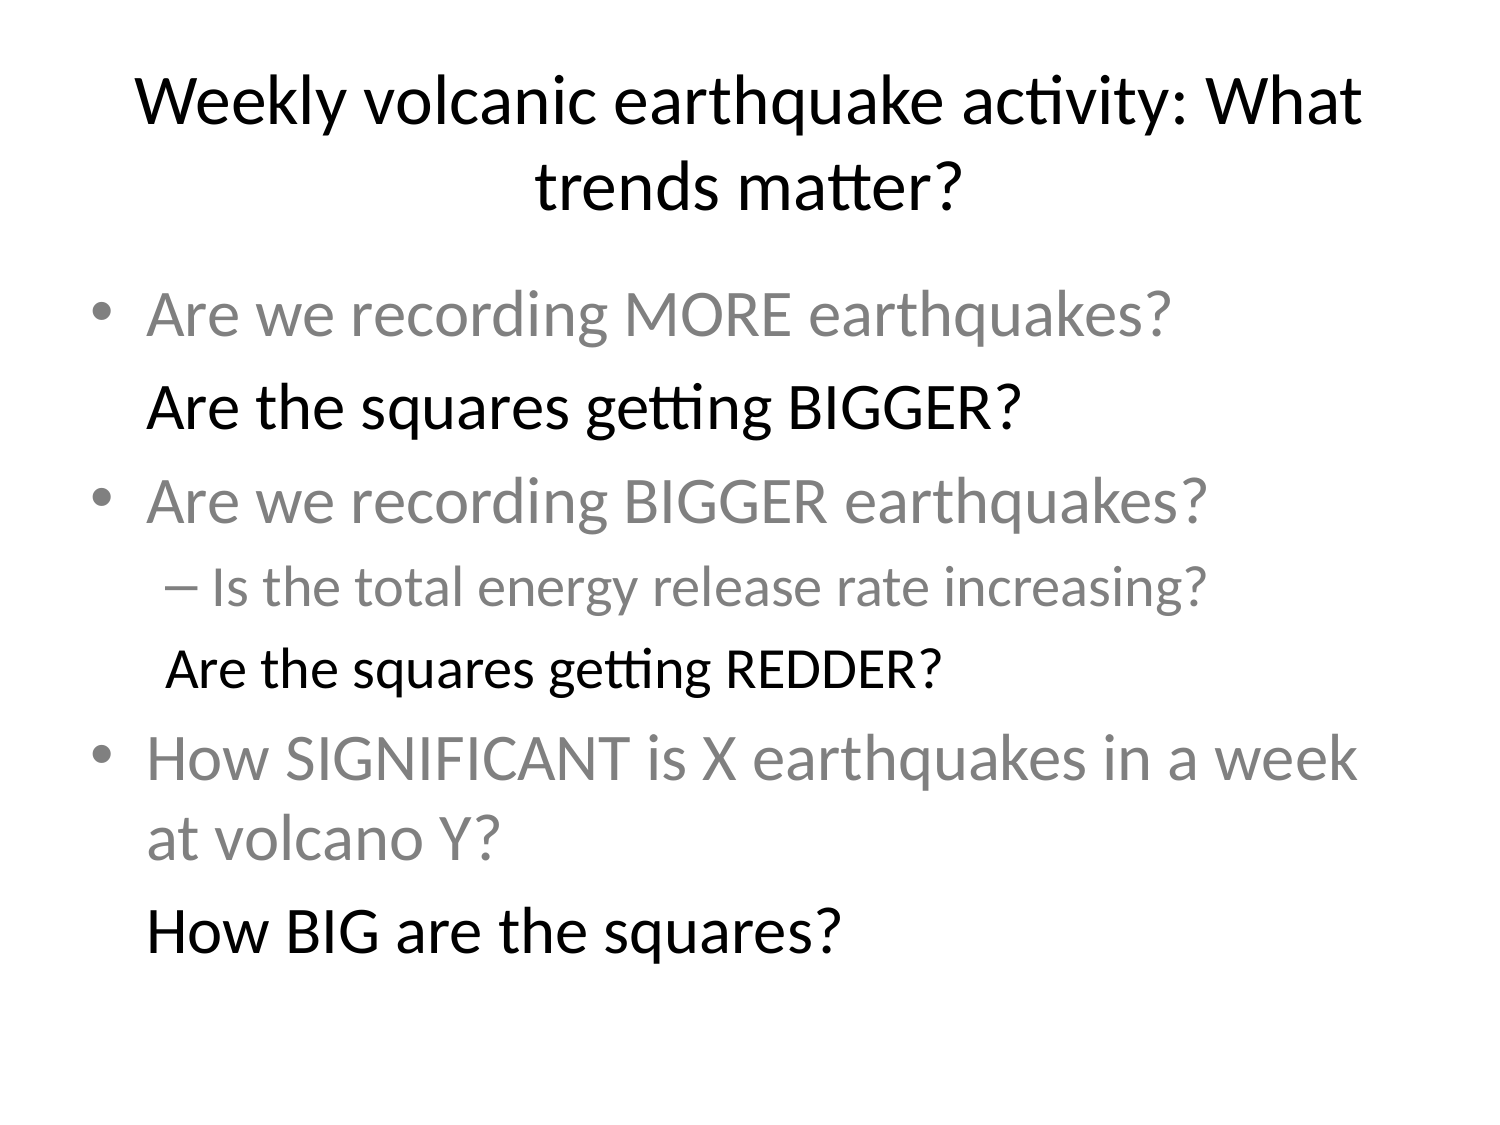

Weekly volcanic earthquake activity: What trends matter?
Are we recording MORE earthquakes?
	Are the squares getting BIGGER?
Are we recording BIGGER earthquakes?
Is the total energy release rate increasing?
Are the squares getting REDDER?
How SIGNIFICANT is X earthquakes in a week at volcano Y?
	How BIG are the squares?